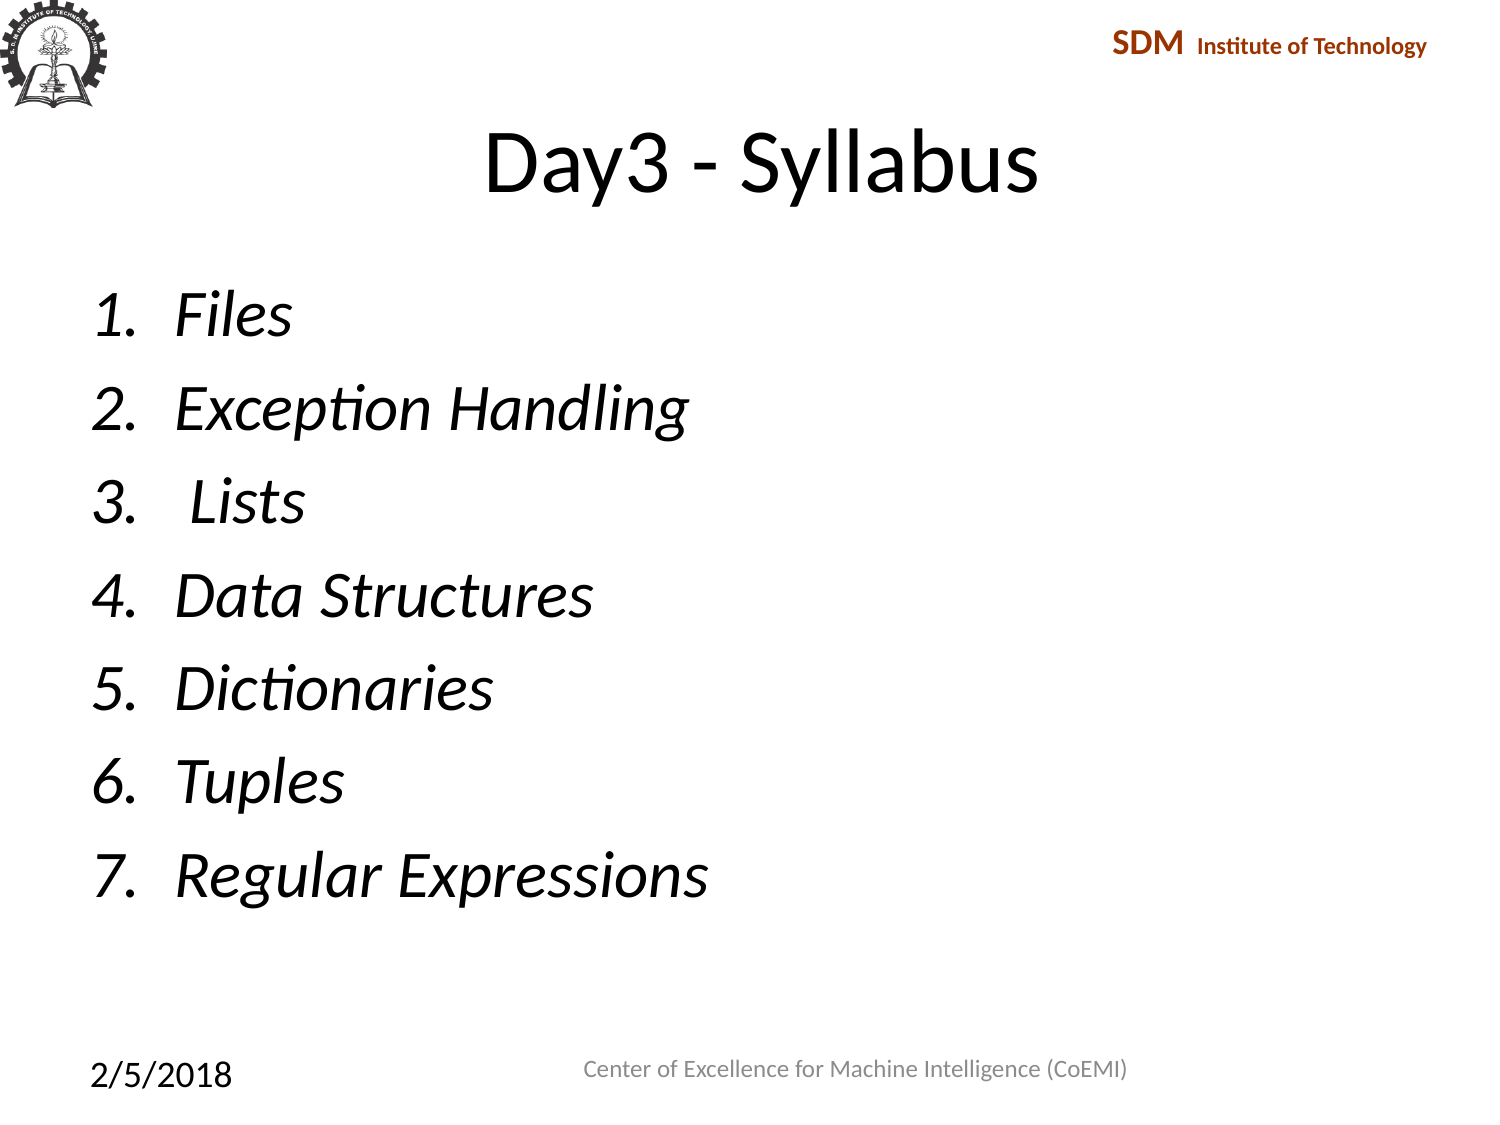

# Day3 - Syllabus
Files
Exception Handling
 Lists
Data Structures
Dictionaries
Tuples
Regular Expressions
Center of Excellence for Machine Intelligence (CoEMI)
2/5/2018